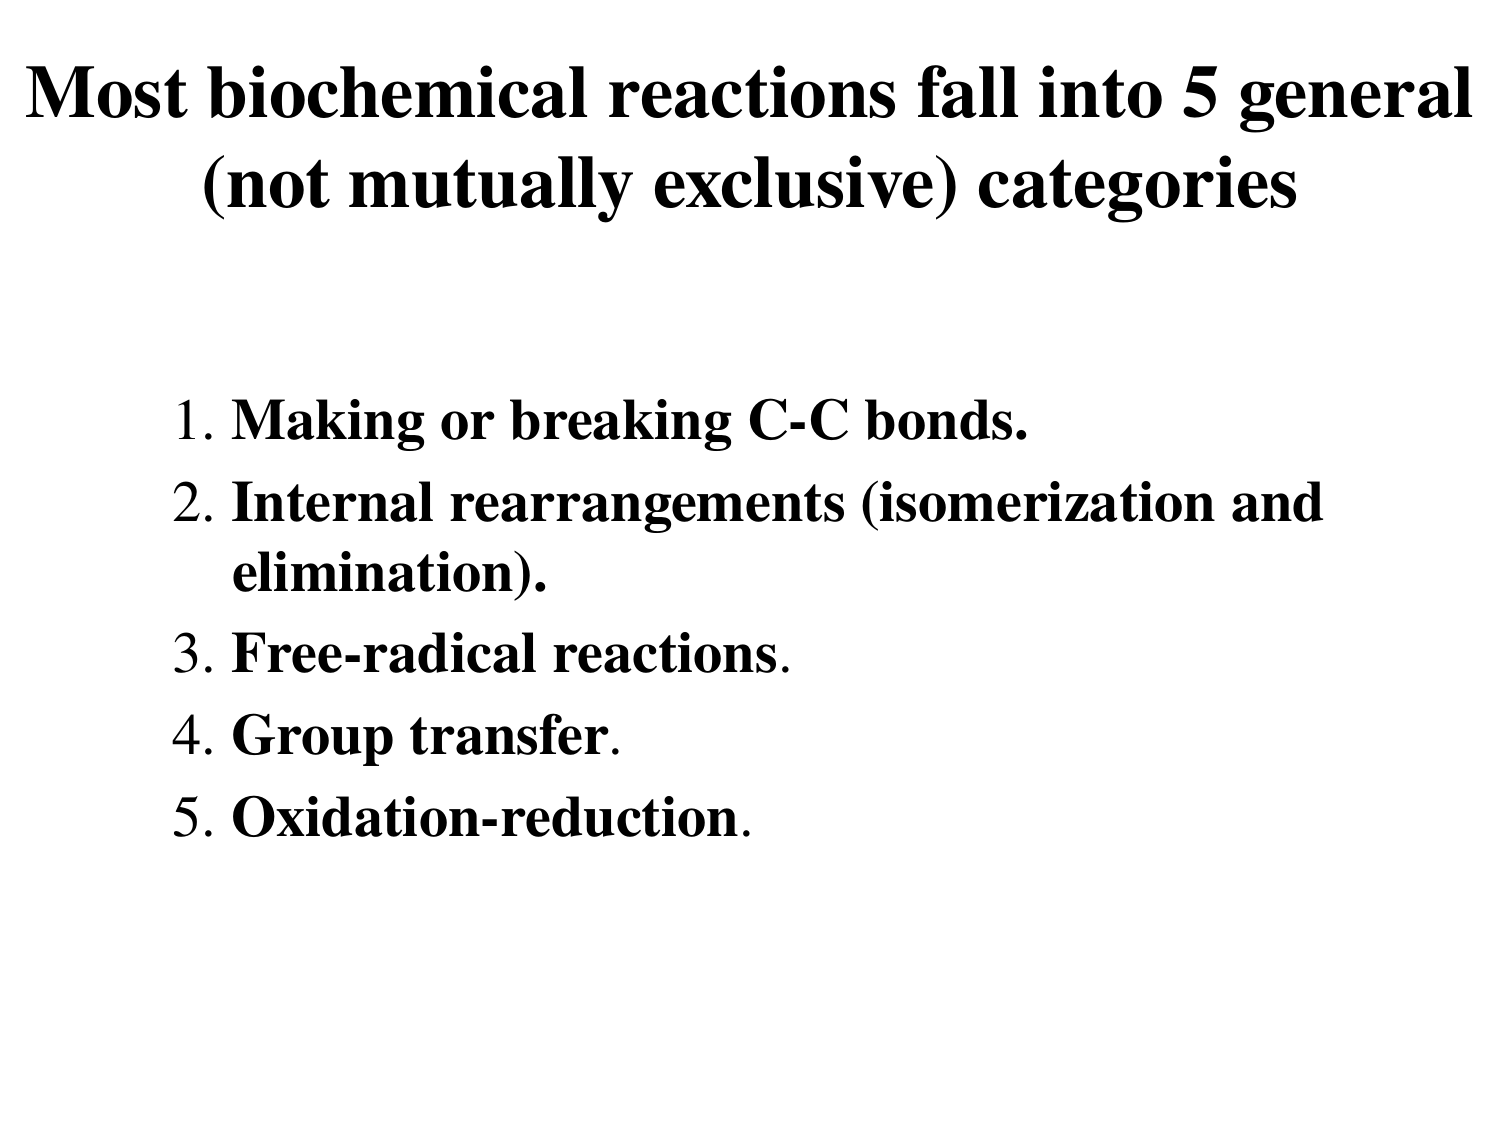

# Most biochemical reactions fall into 5 general (not mutually exclusive) categories
1. Making or breaking C-C bonds.
2. Internal rearrangements (isomerization and elimination).
3. Free-radical reactions.
4. Group transfer.
5. Oxidation-reduction.